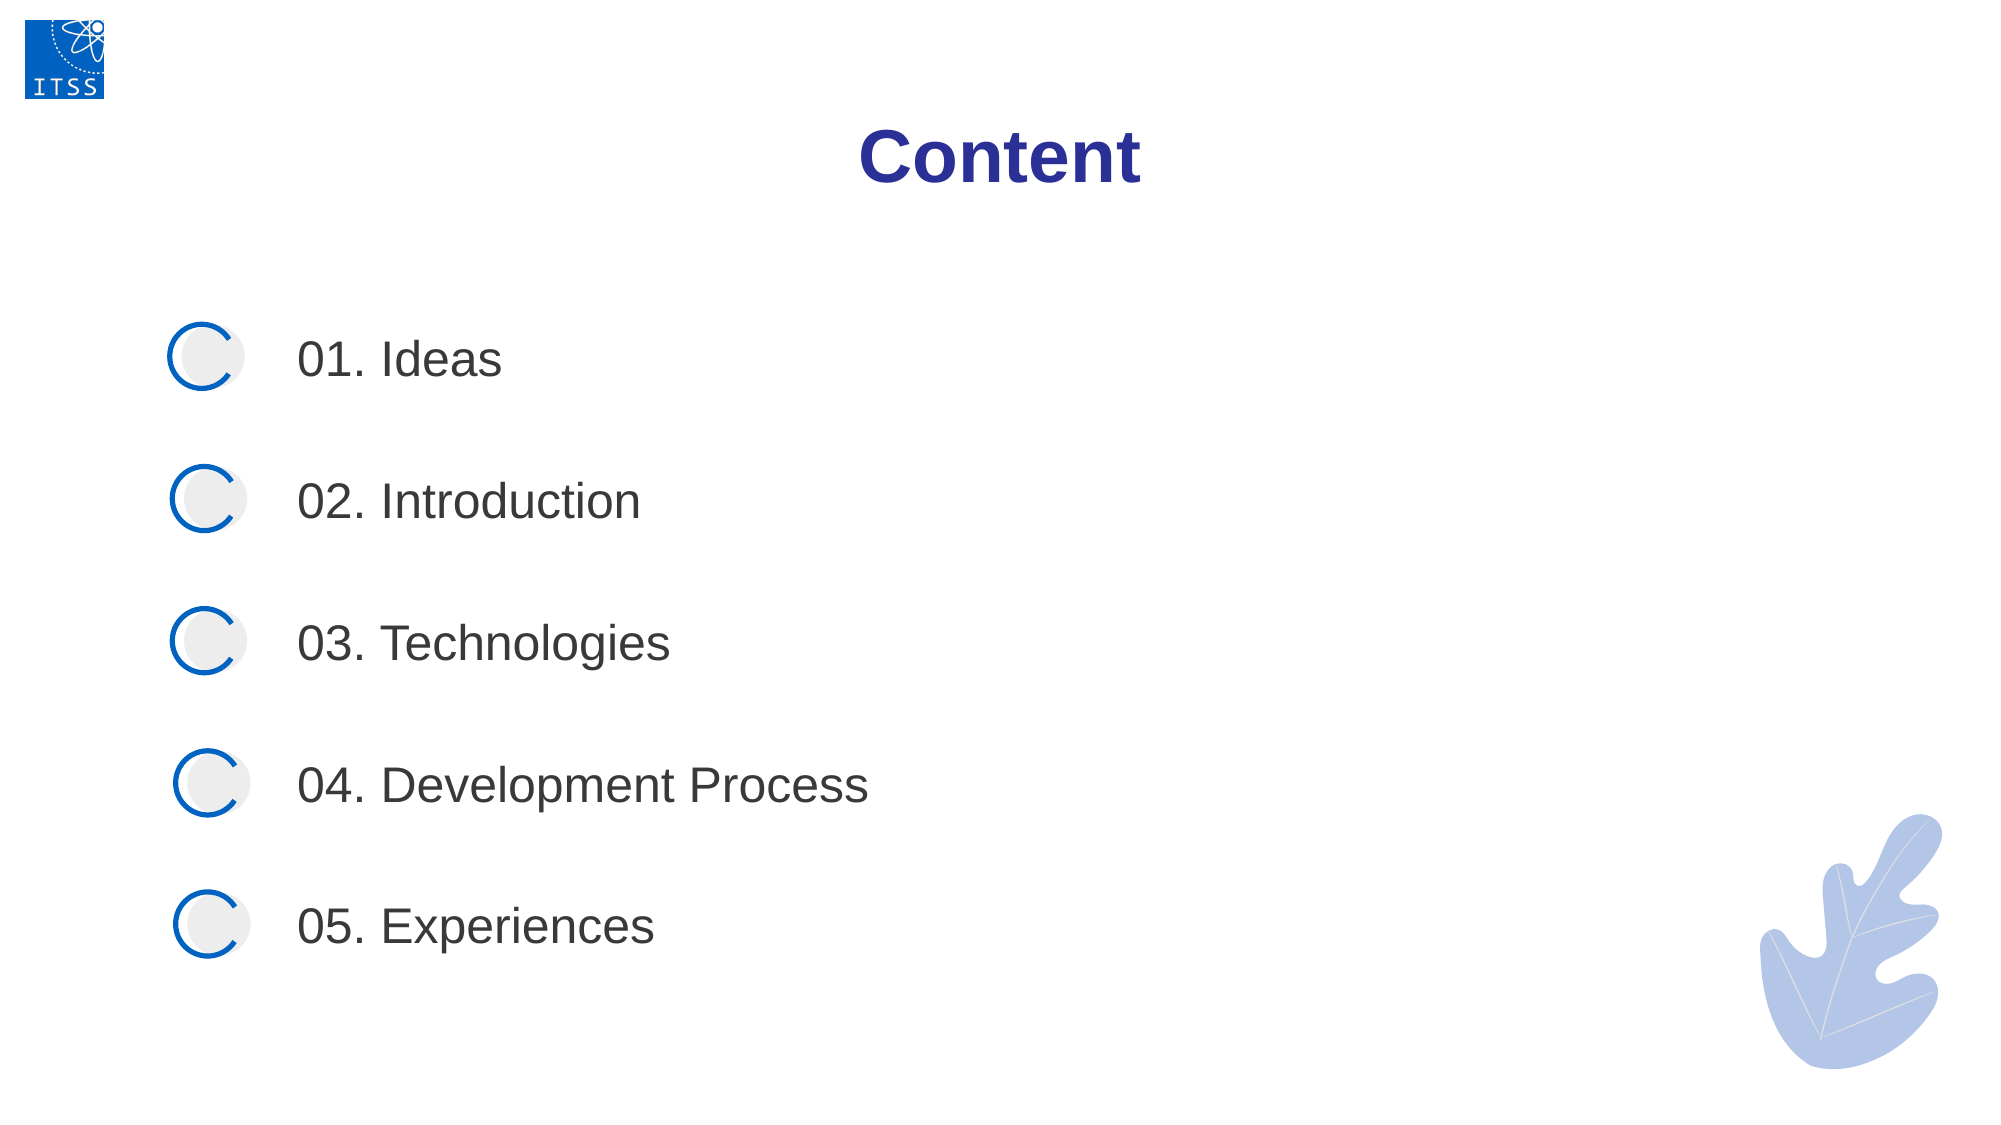

Content

01. Ideas
02. Introduction
03. Technologies
04. Development Process
05. Experiences